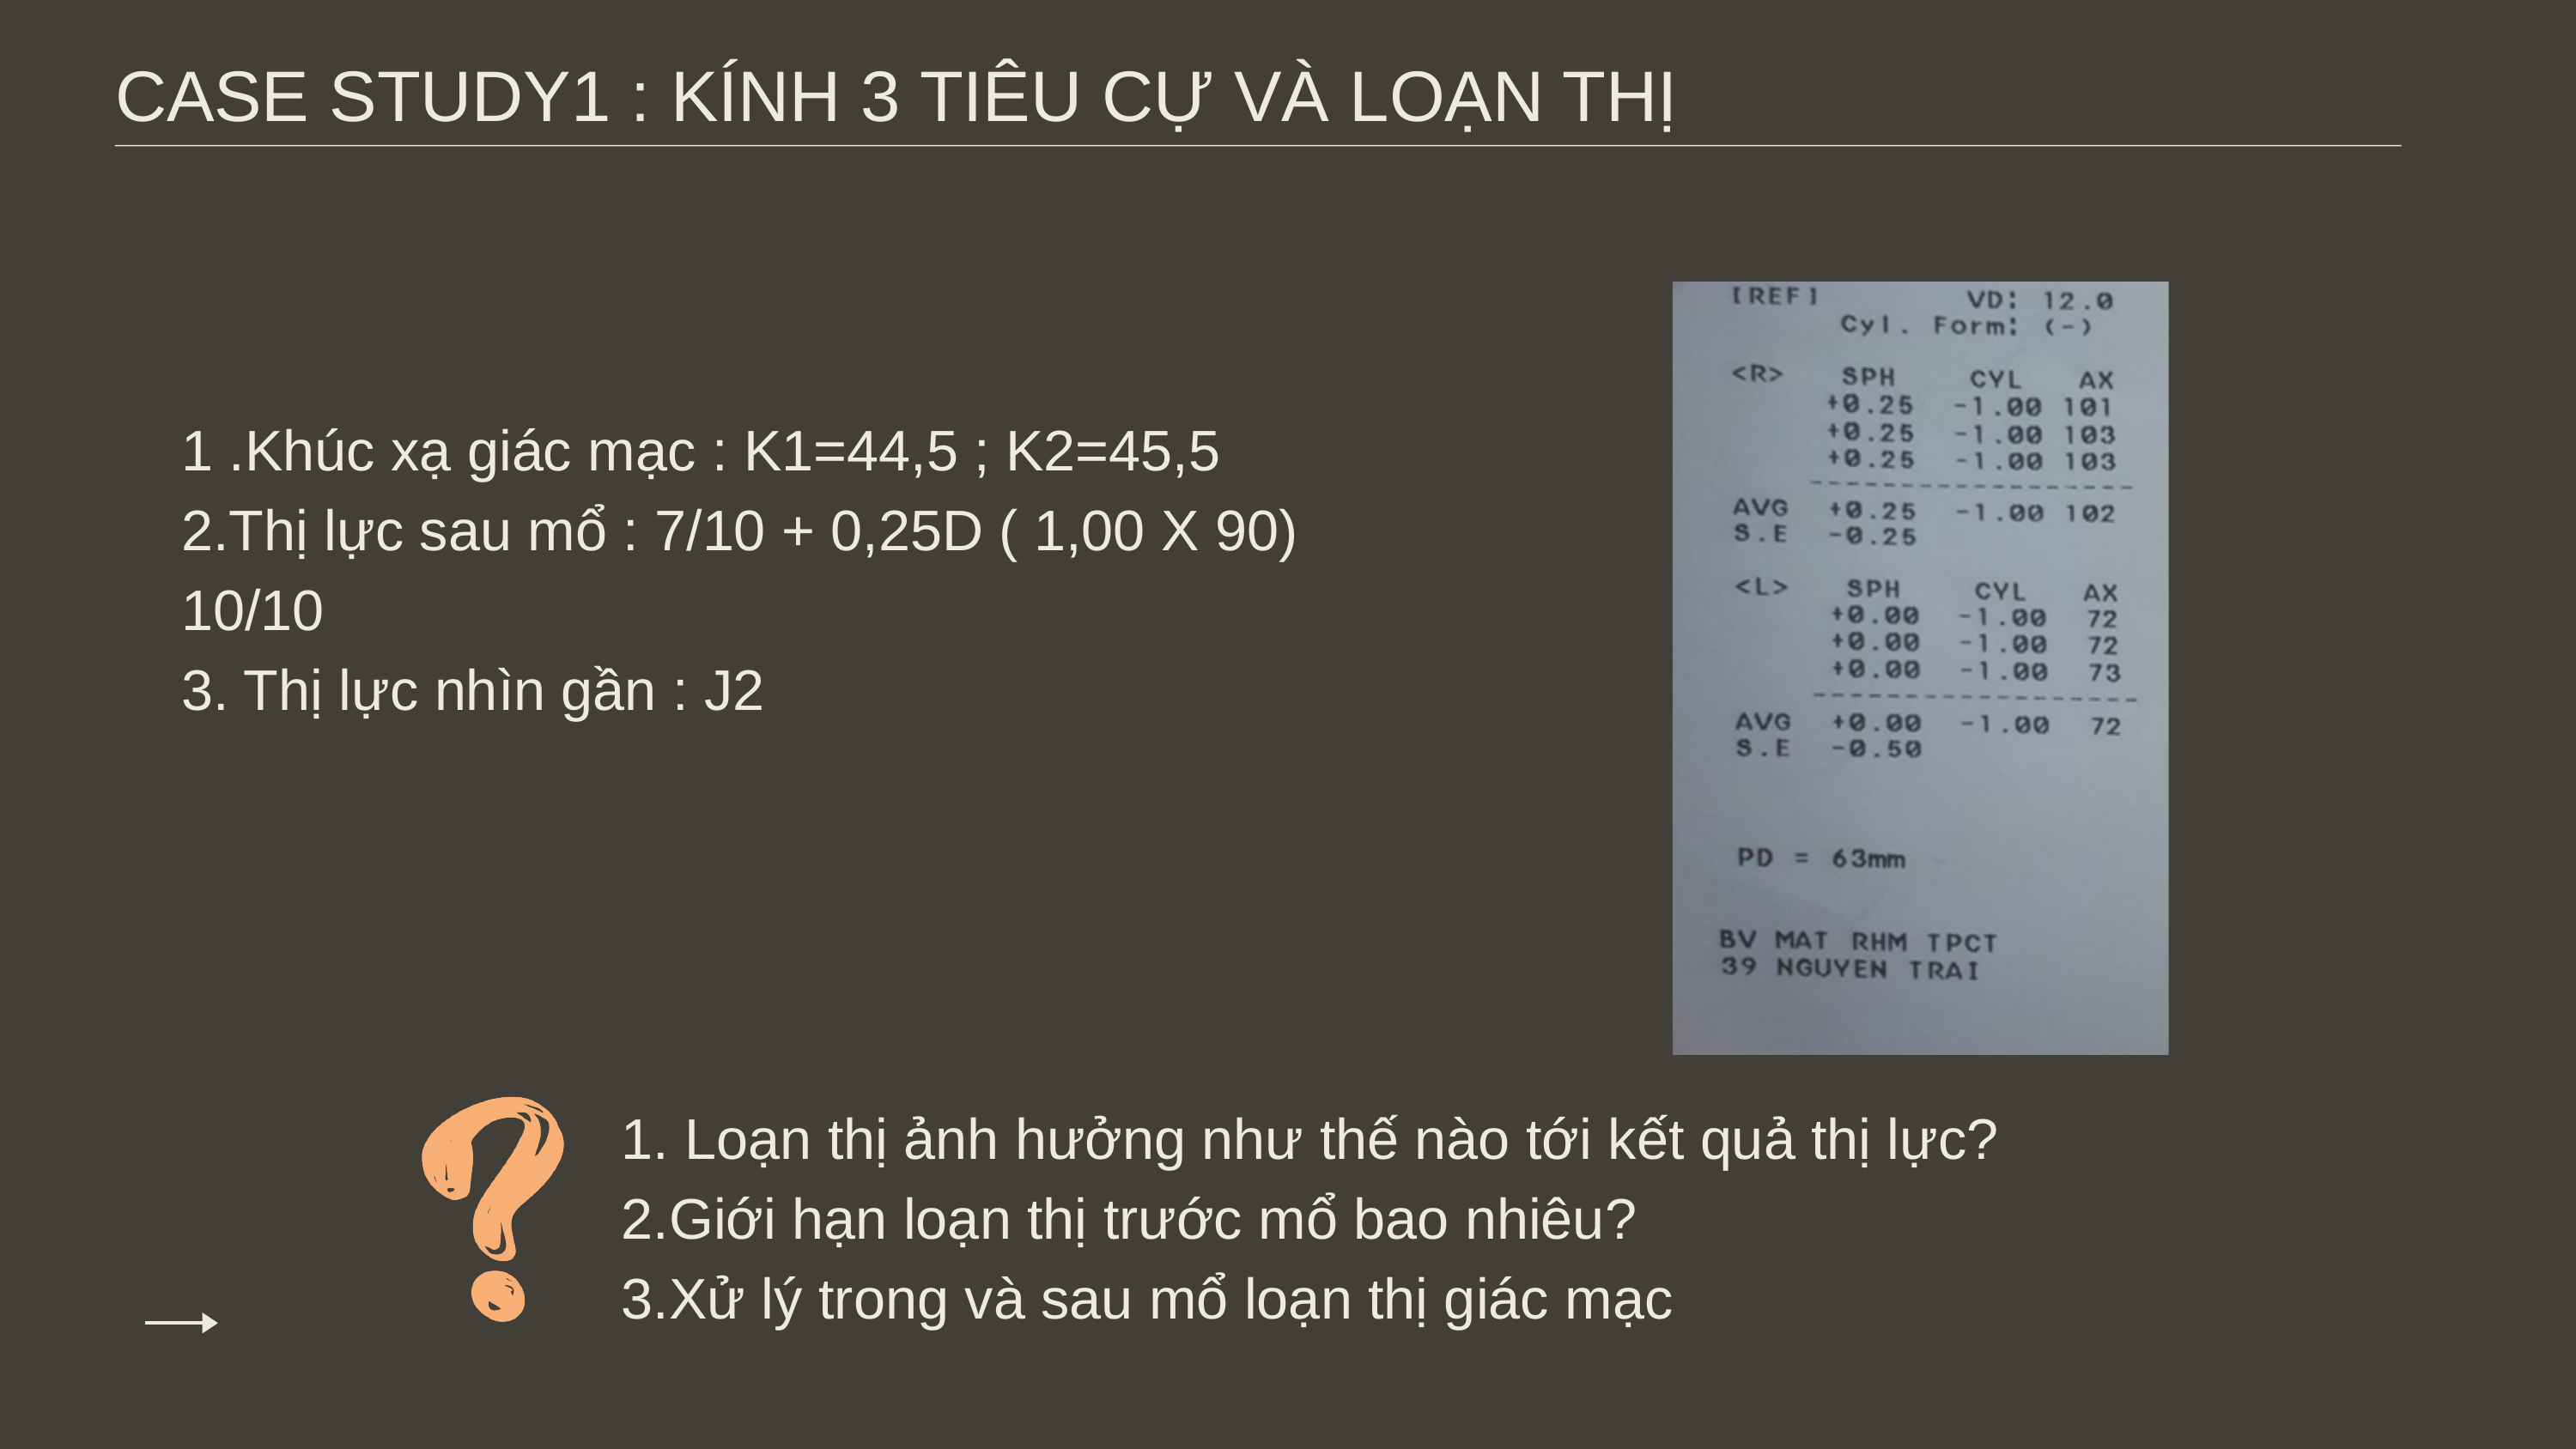

CASE STUDY1 : KÍNH 3 TIÊU CỰ VÀ LOẠN THỊ

1 .Khúc xạ giác mạc : K1=44,5 ; K2=45,5
2.Thị lực sau mổ : 7/10 + 0,25D ( 1,00 X 90)
10/10
3. Thị lực nhìn gần : J2
1. Loạn thị ảnh hưởng như thế nào tới kết quả thị lực?
2.Giới hạn loạn thị trước mổ bao nhiêu?
3.Xử lý trong và sau mổ loạn thị giác mạc